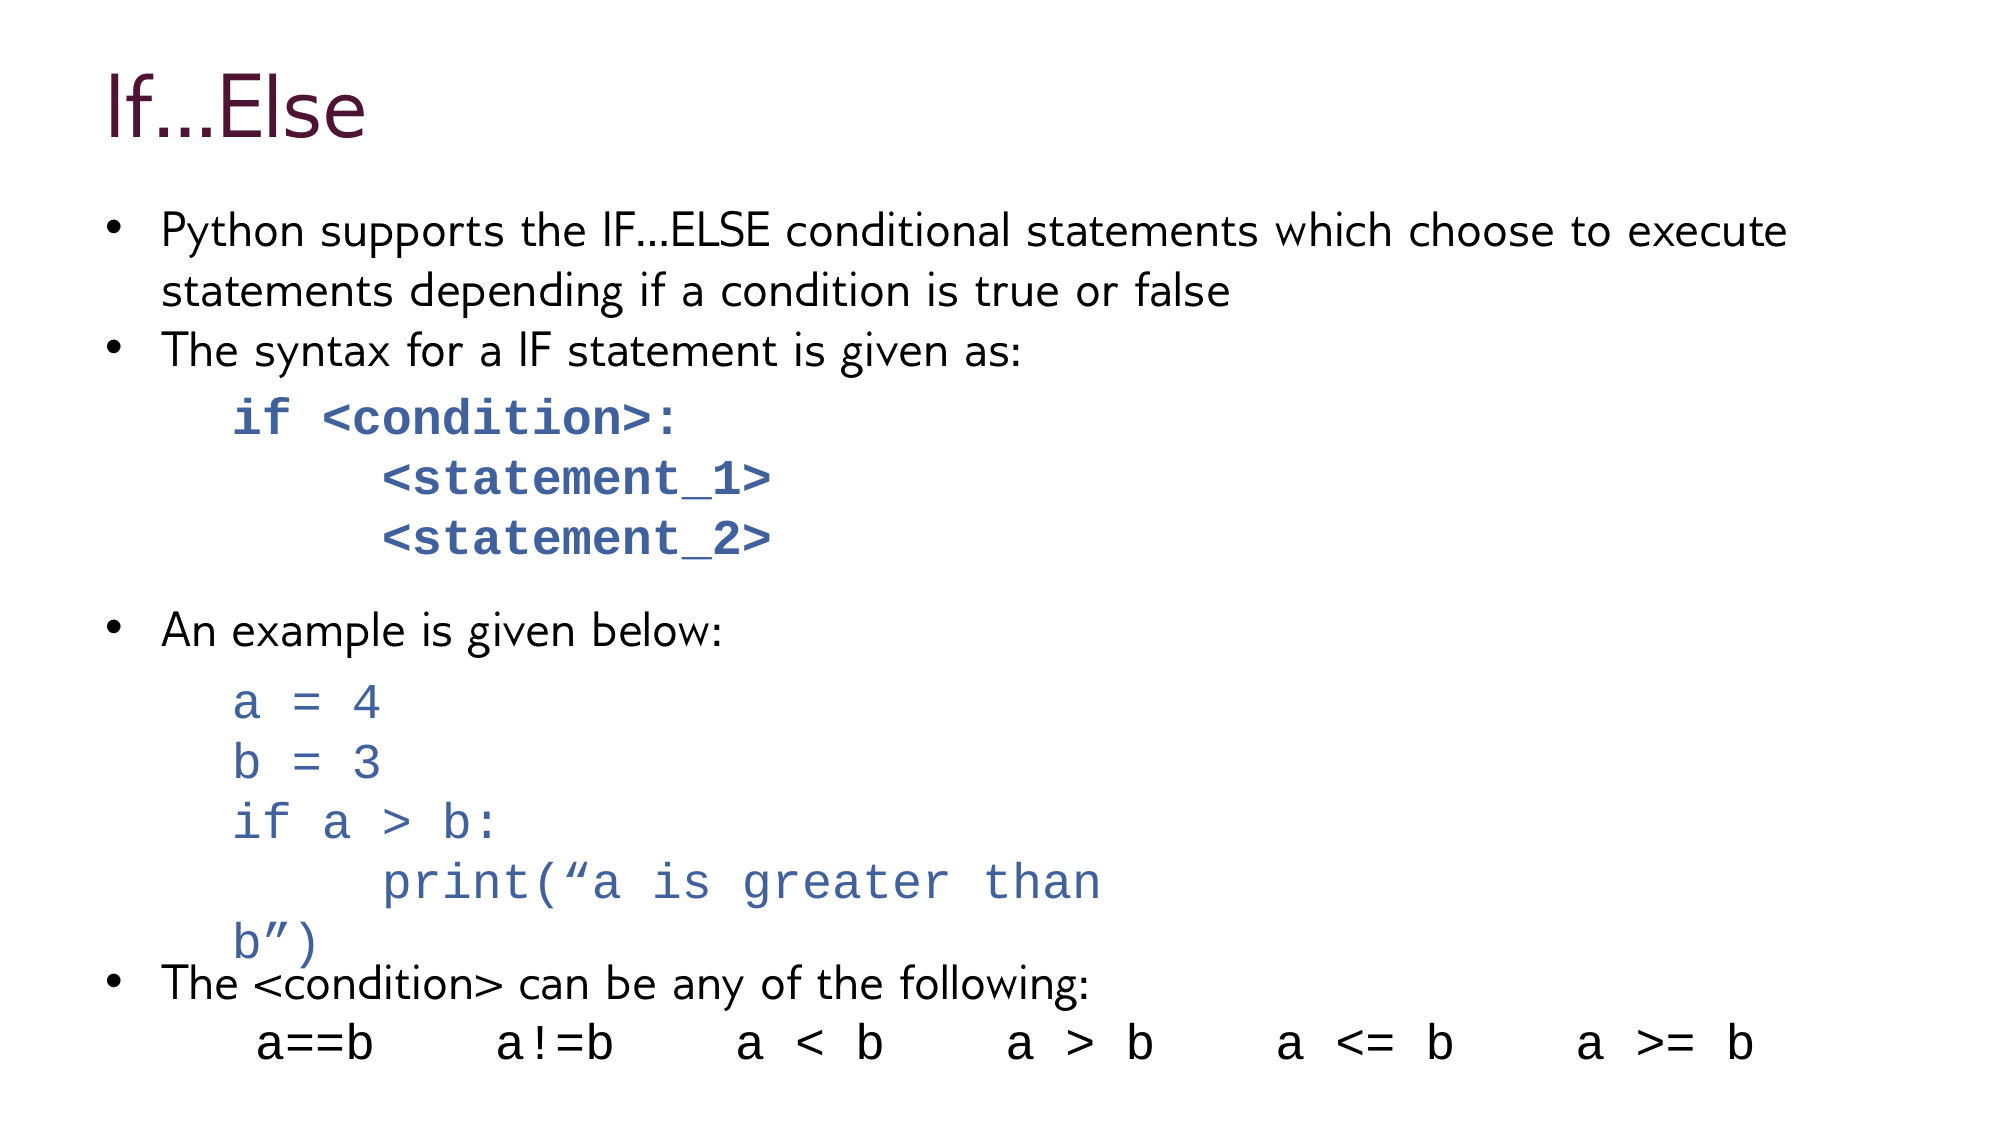

If…Else
Python supports the IF…ELSE conditional statements which choose to execute statements depending if a condition is true or false
The syntax for a IF statement is given as:
if <condition>:
	<statement_1>
	<statement_2>
An example is given below:
a = 4
b = 3
if a > b:
	print(“a is greater than b”)
The <condition> can be any of the following:
     a==b    a!=b    a < b    a > b    a <= b    a >= b